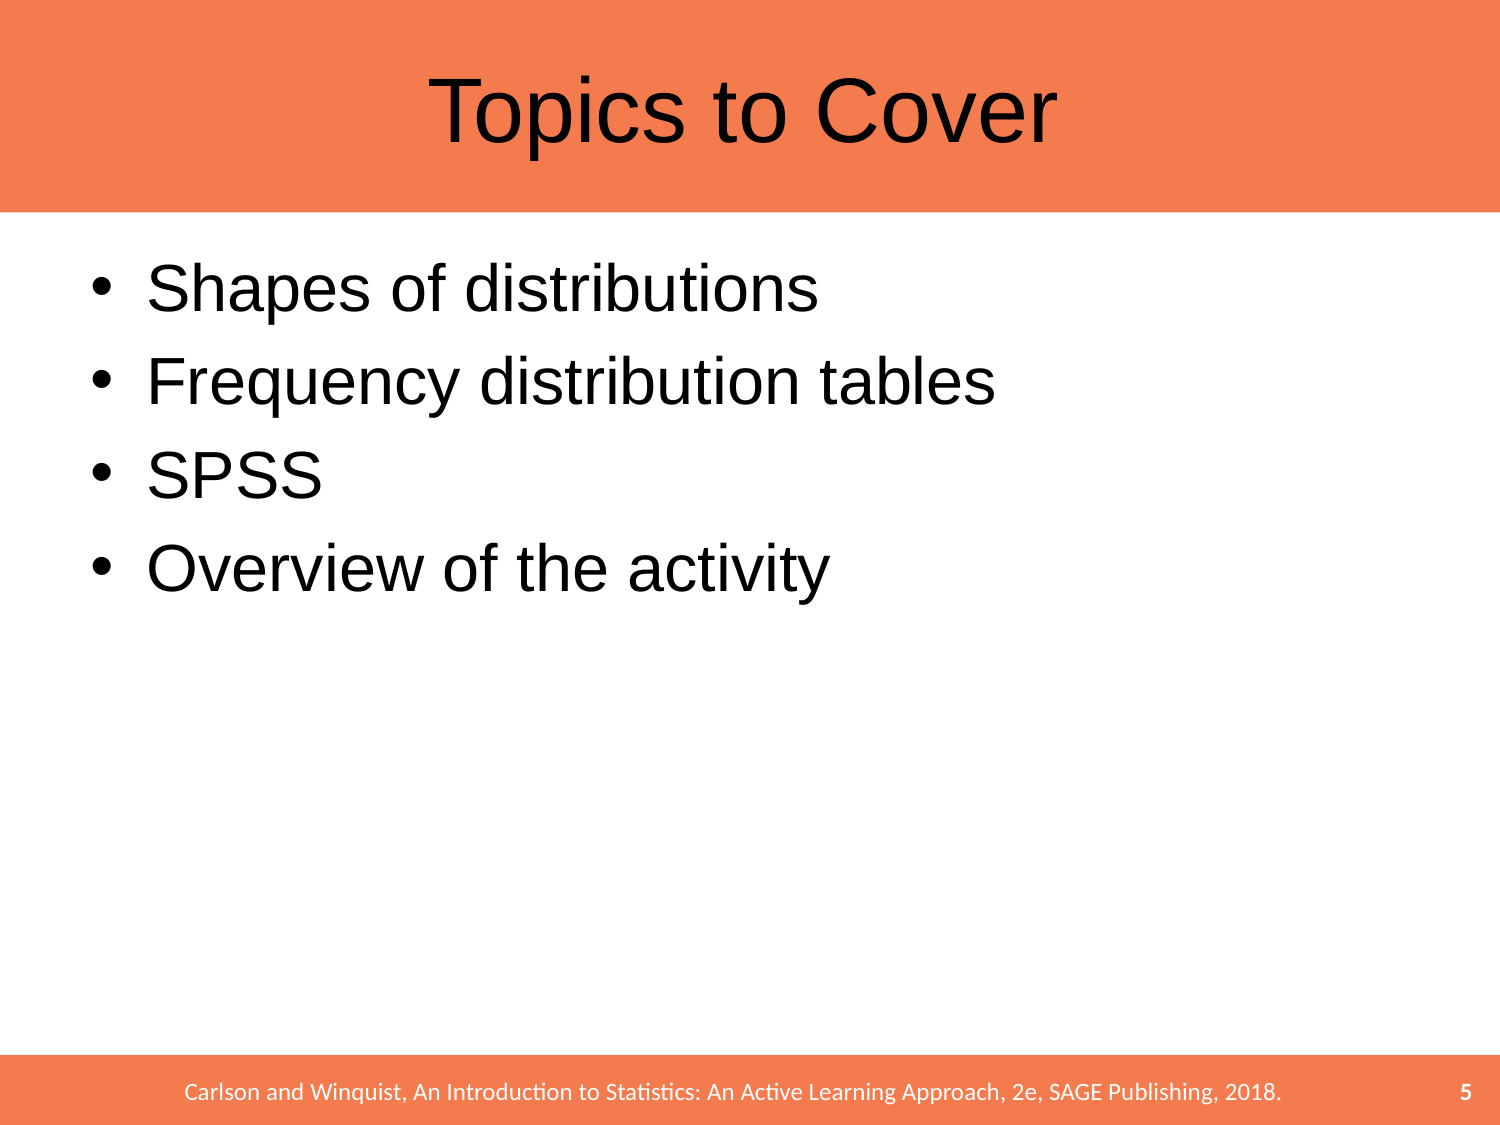

# Topics to Cover
Shapes of distributions
Frequency distribution tables
SPSS
Overview of the activity
5
Carlson and Winquist, An Introduction to Statistics: An Active Learning Approach, 2e, SAGE Publishing, 2018.